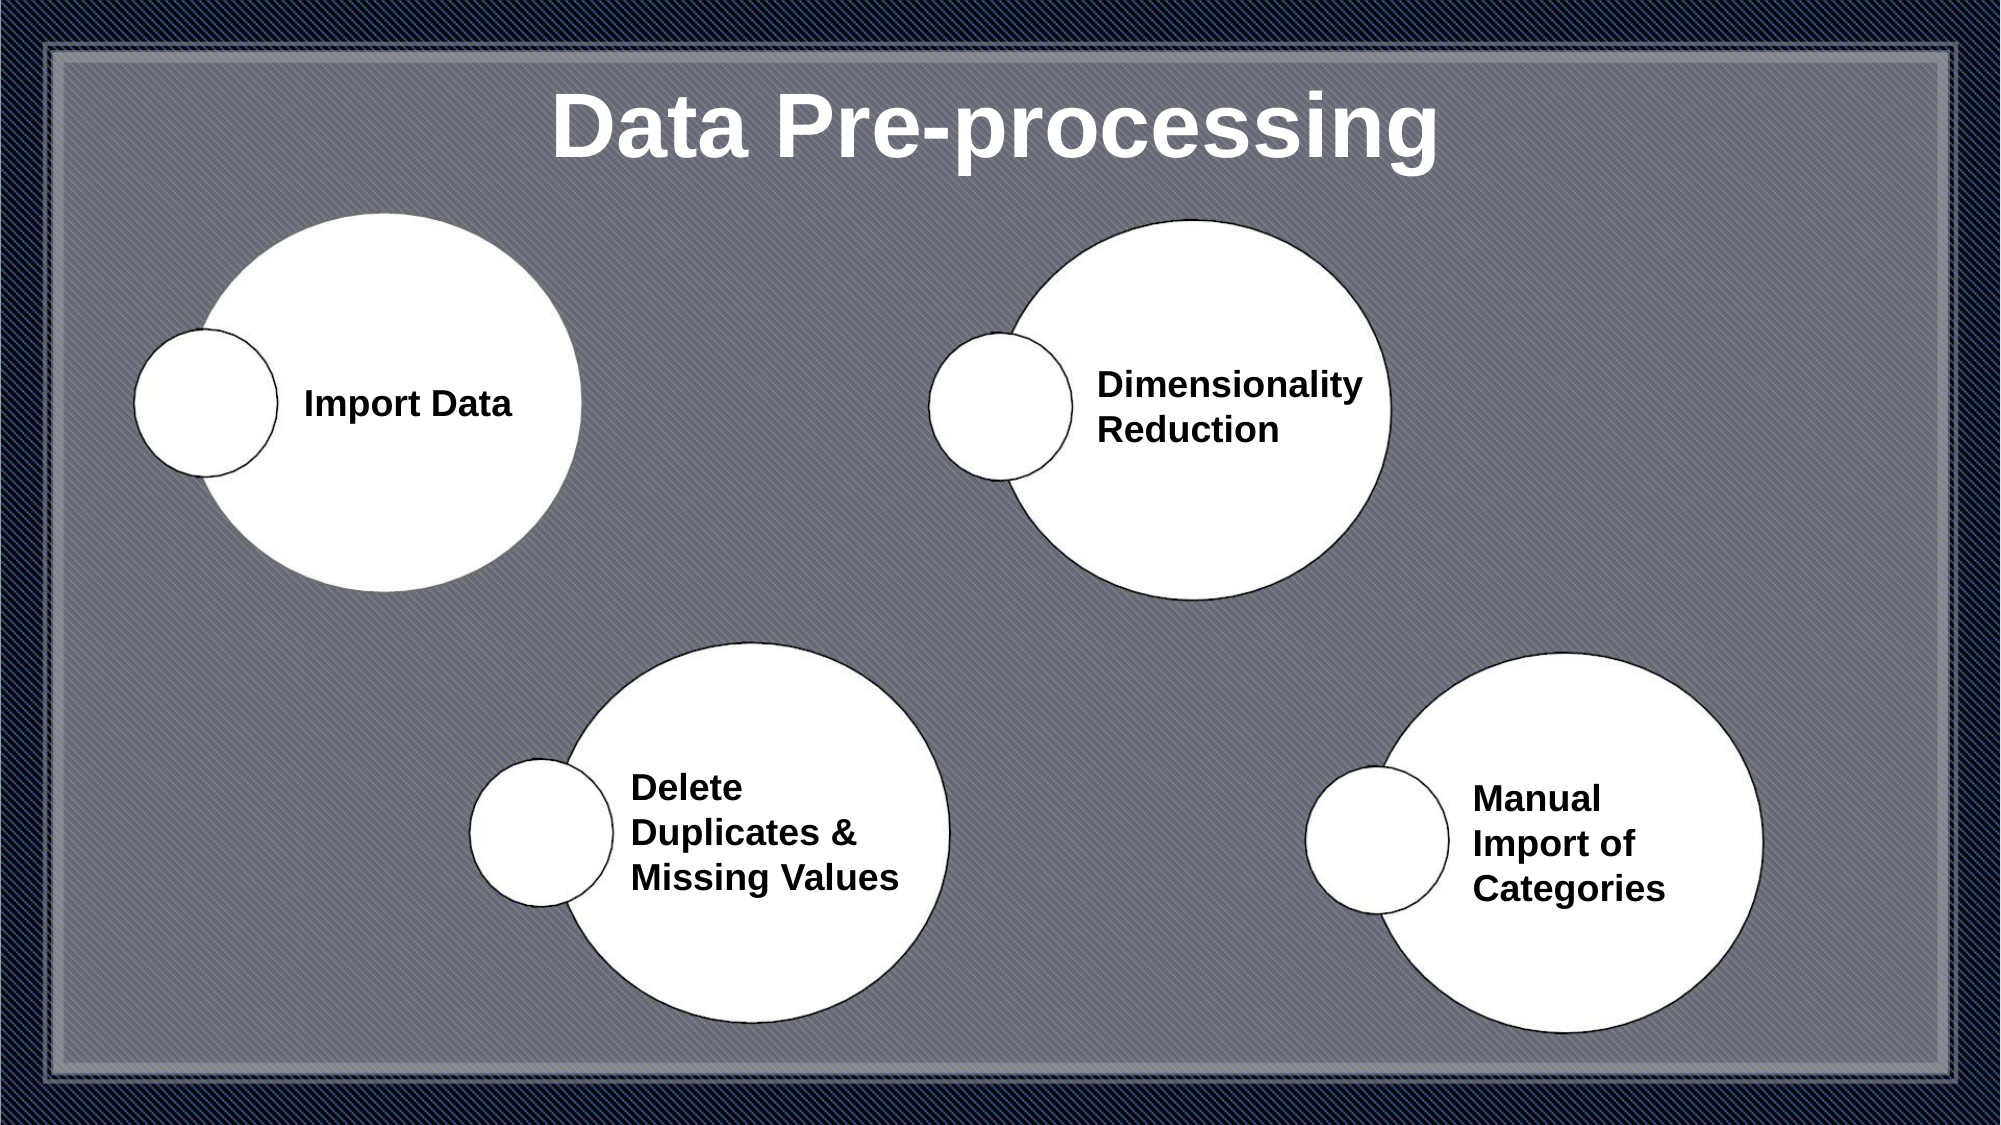

Data Pre-processing
1
3
Dimensionality
Reduction
Import Data
Delete
Duplicates &
Missing Values
Manual
Import of
Categories
2
4